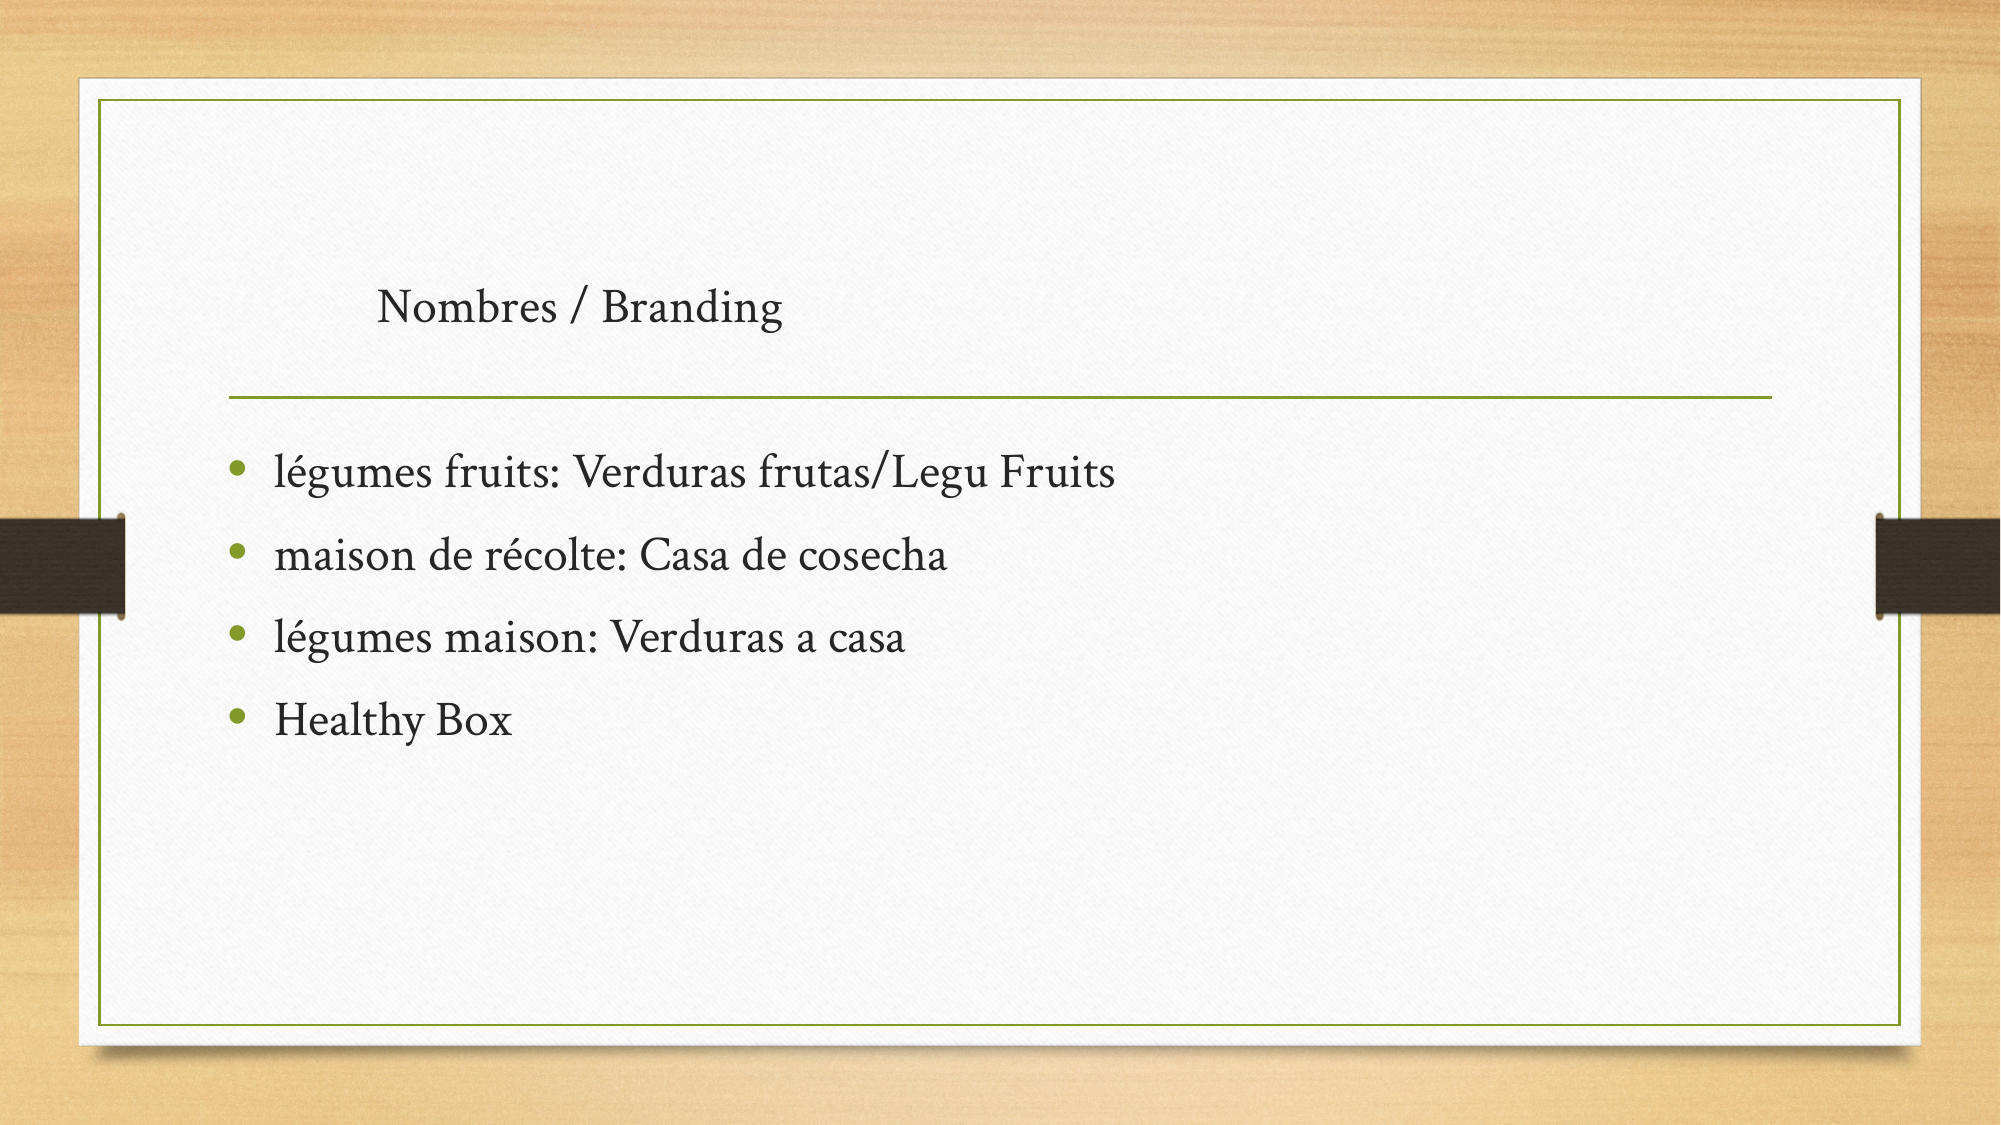

Nombres / Branding

légumes fruits: Verduras frutas/Legu Fruits
maison de récolte: Casa de cosecha
légumes maison: Verduras a casa
Healthy Box